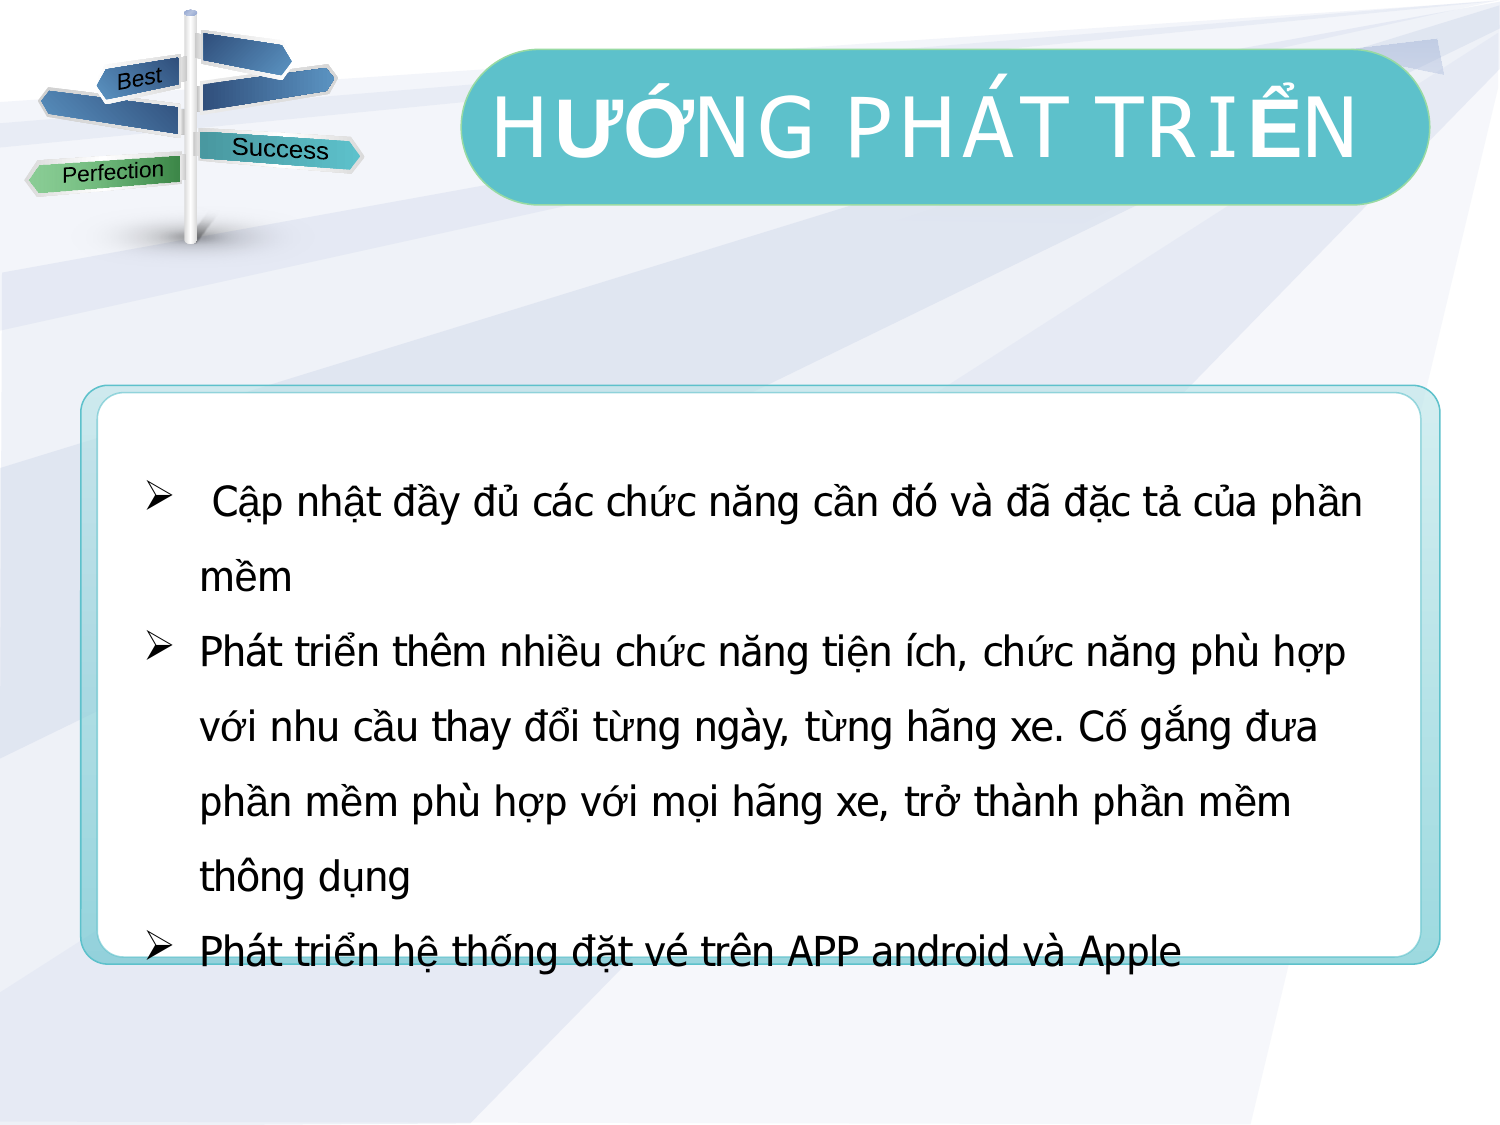

HƯỚNG PHÁT TRIỂN

 Cập nhật đầy đủ các chức năng cần đó và đã đặc tả của phần mềm
Phát triển thêm nhiều chức năng tiện ích, chức năng phù hợp với nhu cầu thay đổi từng ngày, từng hãng xe. Cố gắng đưa  phần mềm phù hợp với mọi hãng xe, trở thành phần mềm thông dụng
Phát triển hệ thống đặt vé trên APP android và Apple